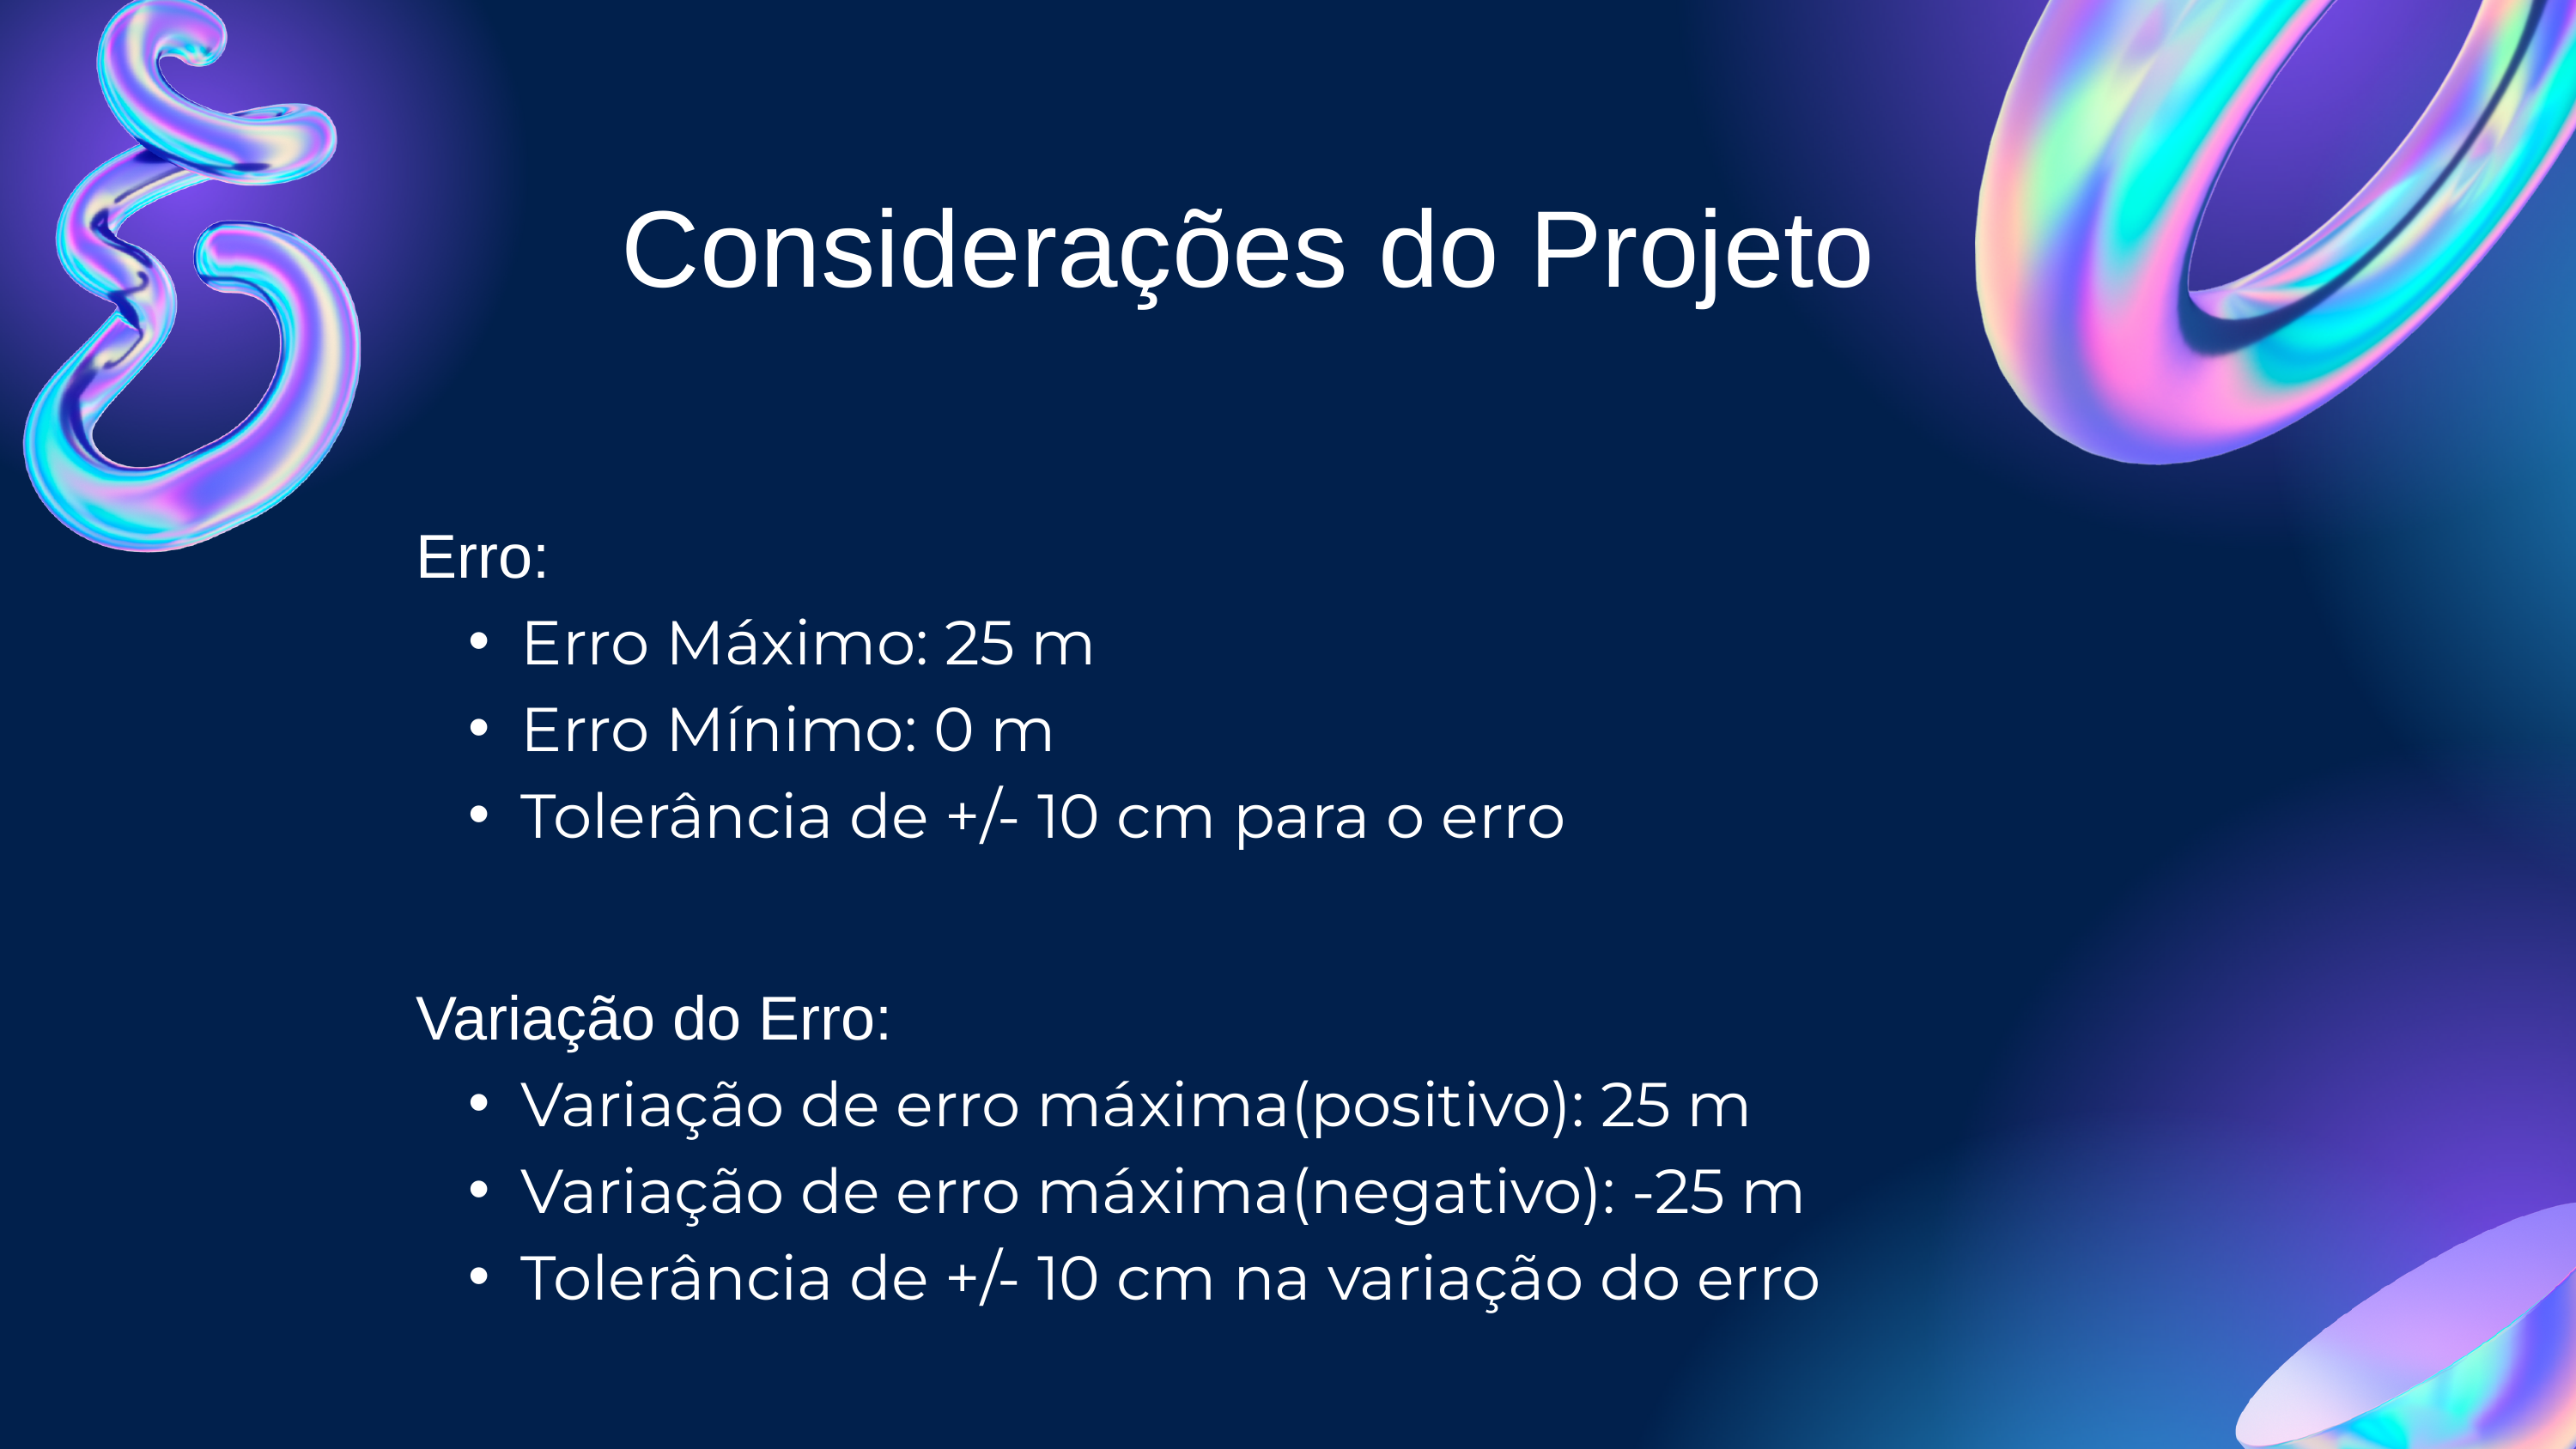

Considerações do Projeto
Erro:
Erro Máximo: 25 m
Erro Mínimo: 0 m
Tolerância de +/- 10 cm para o erro

Variação do Erro:
Variação de erro máxima(positivo): 25 m
Variação de erro máxima(negativo): -25 m
Tolerância de +/- 10 cm na variação do erro